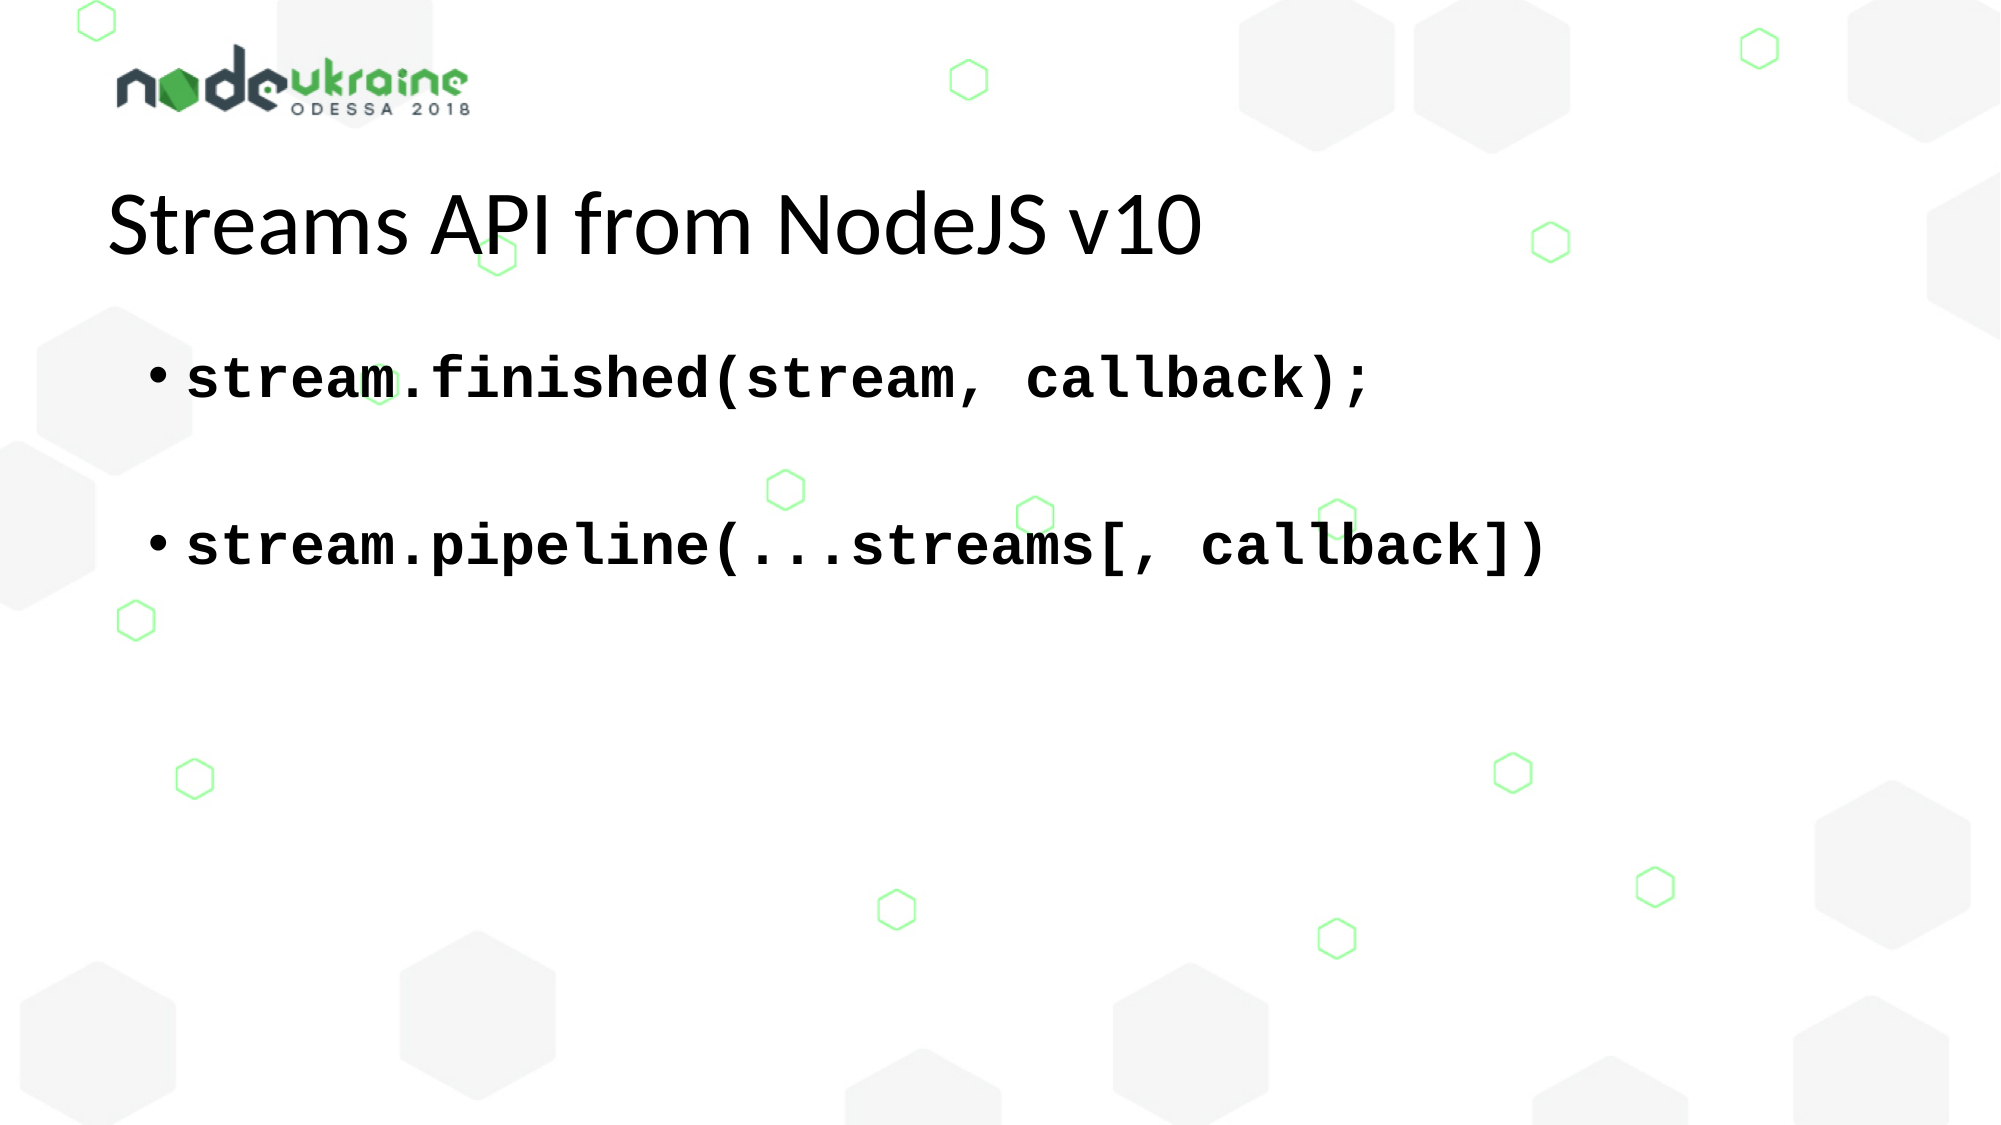

# Streams API from NodeJS v10
stream.finished(stream, callback);

stream.pipeline(...streams[, callback])